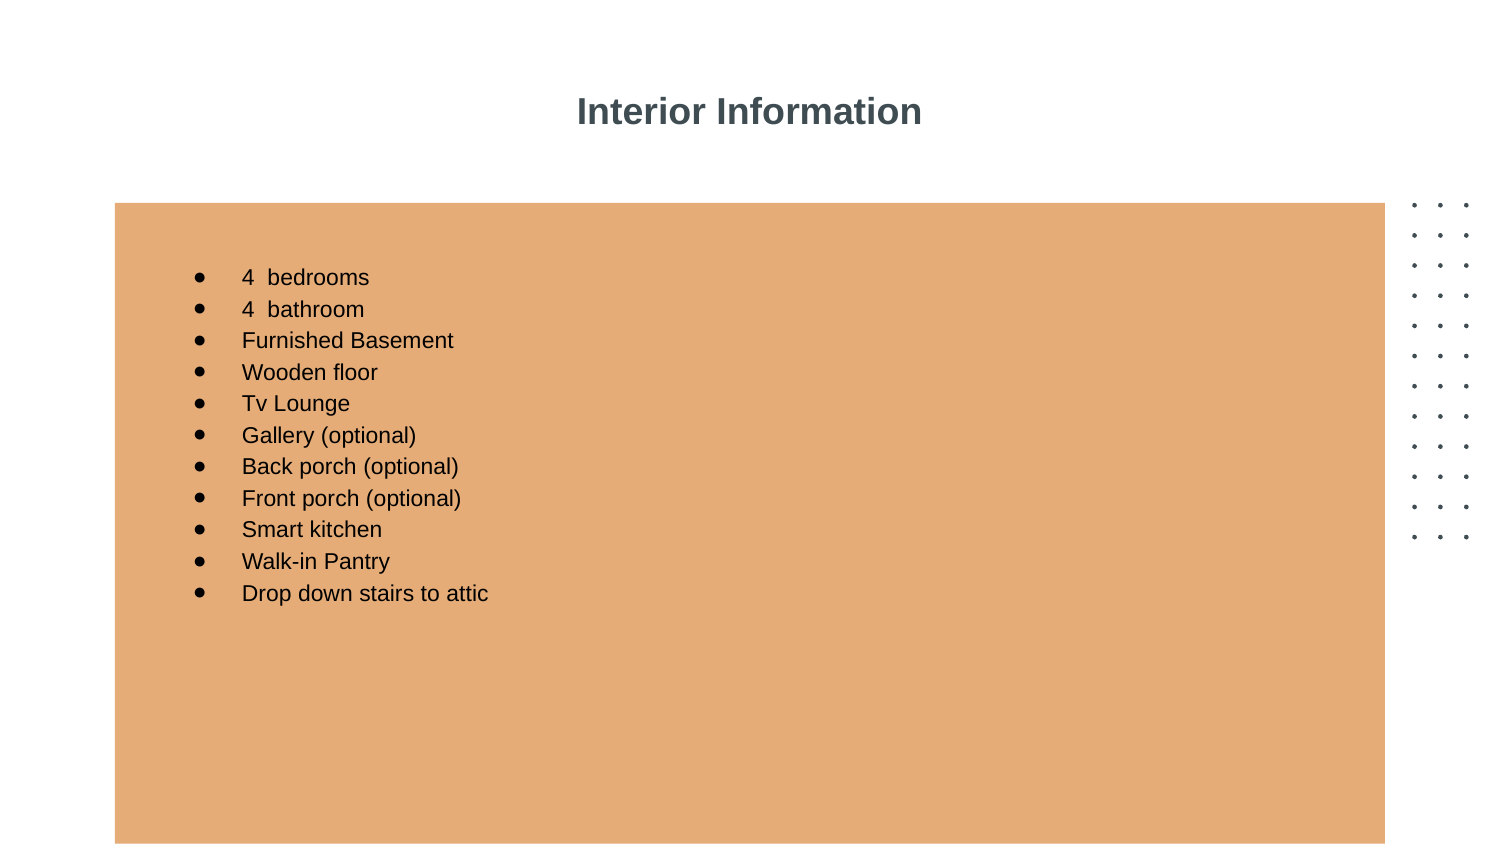

# Interior Information

4  bedrooms
4  bathroom
Furnished Basement
Wooden floor
Tv Lounge
Gallery (optional)
Back porch (optional)
Front porch (optional)
Smart kitchen
Walk-in Pantry
Drop down stairs to attic